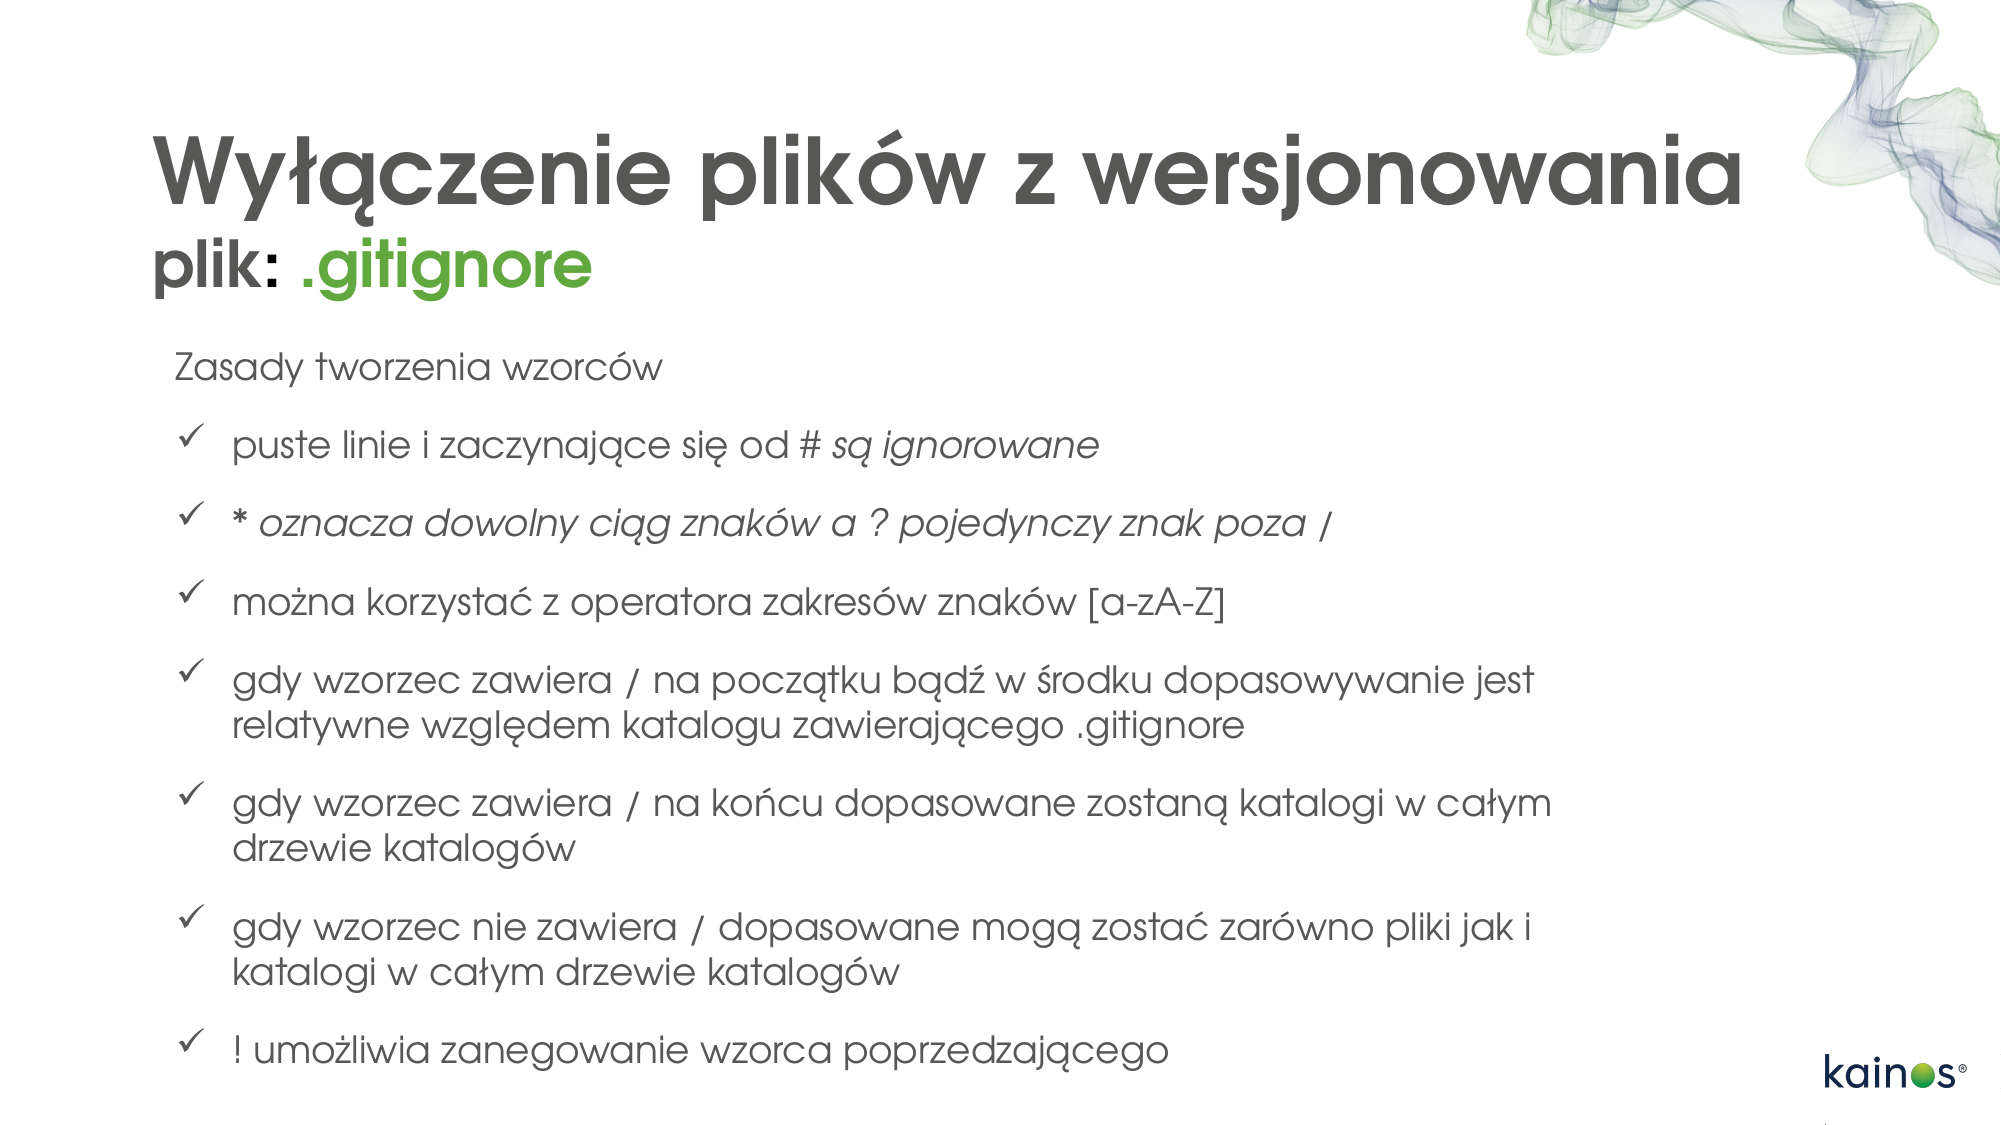

# Wyłączenie plików z wersjonowania plik: .gitignore
Zasady tworzenia wzorców
puste linie i zaczynające się od # są ignorowane
* oznacza dowolny ciąg znaków a ? pojedynczy znak poza /
można korzystać z operatora zakresów znaków [a-zA-Z]
gdy wzorzec zawiera / na początku bądź w środku dopasowywanie jest relatywne względem katalogu zawierającego .gitignore
gdy wzorzec zawiera / na końcu dopasowane zostaną katalogi w całym drzewie katalogów
gdy wzorzec nie zawiera / dopasowane mogą zostać zarówno pliki jak i katalogi w całym drzewie katalogów
! umożliwia zanegowanie wzorca poprzedzającego